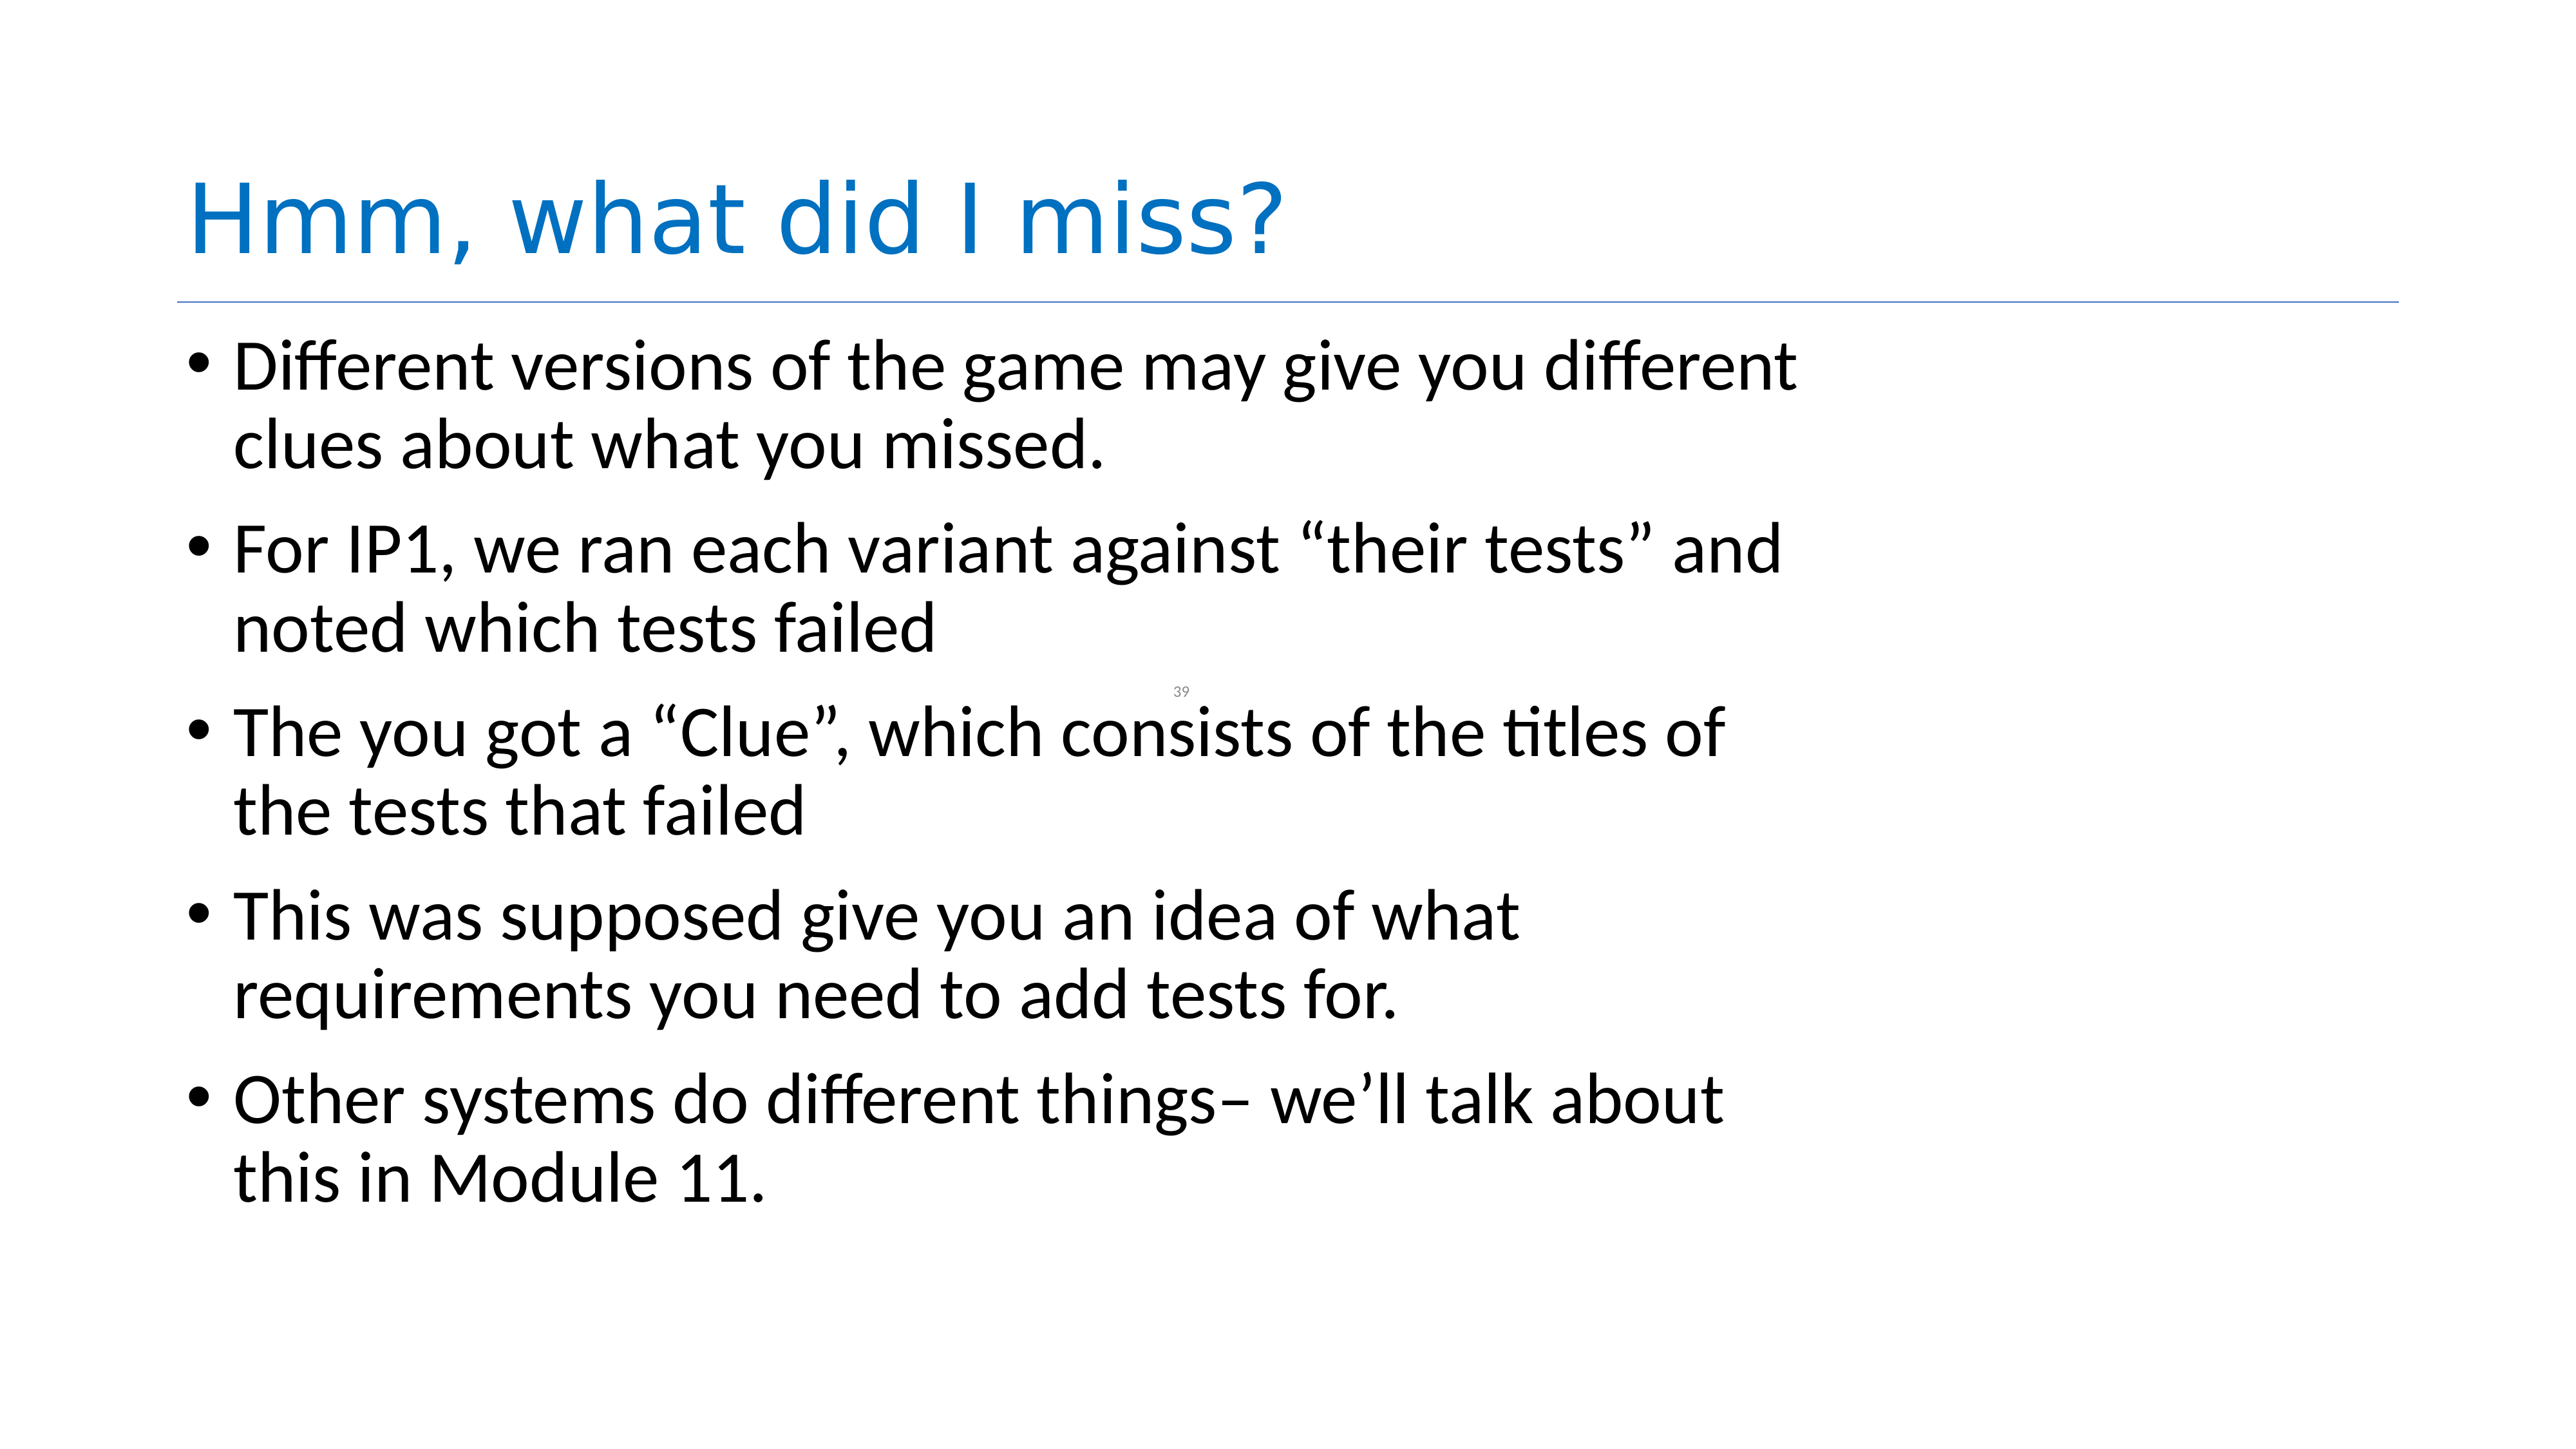

# Hmm, what did I miss?
Different versions of the game may give you different clues about what you missed.
For IP1, we ran each variant against “their tests” and noted which tests failed
The you got a “Clue”, which consists of the titles of the tests that failed
This was supposed give you an idea of what requirements you need to add tests for.
Other systems do different things– we’ll talk about this in Module 11.
39